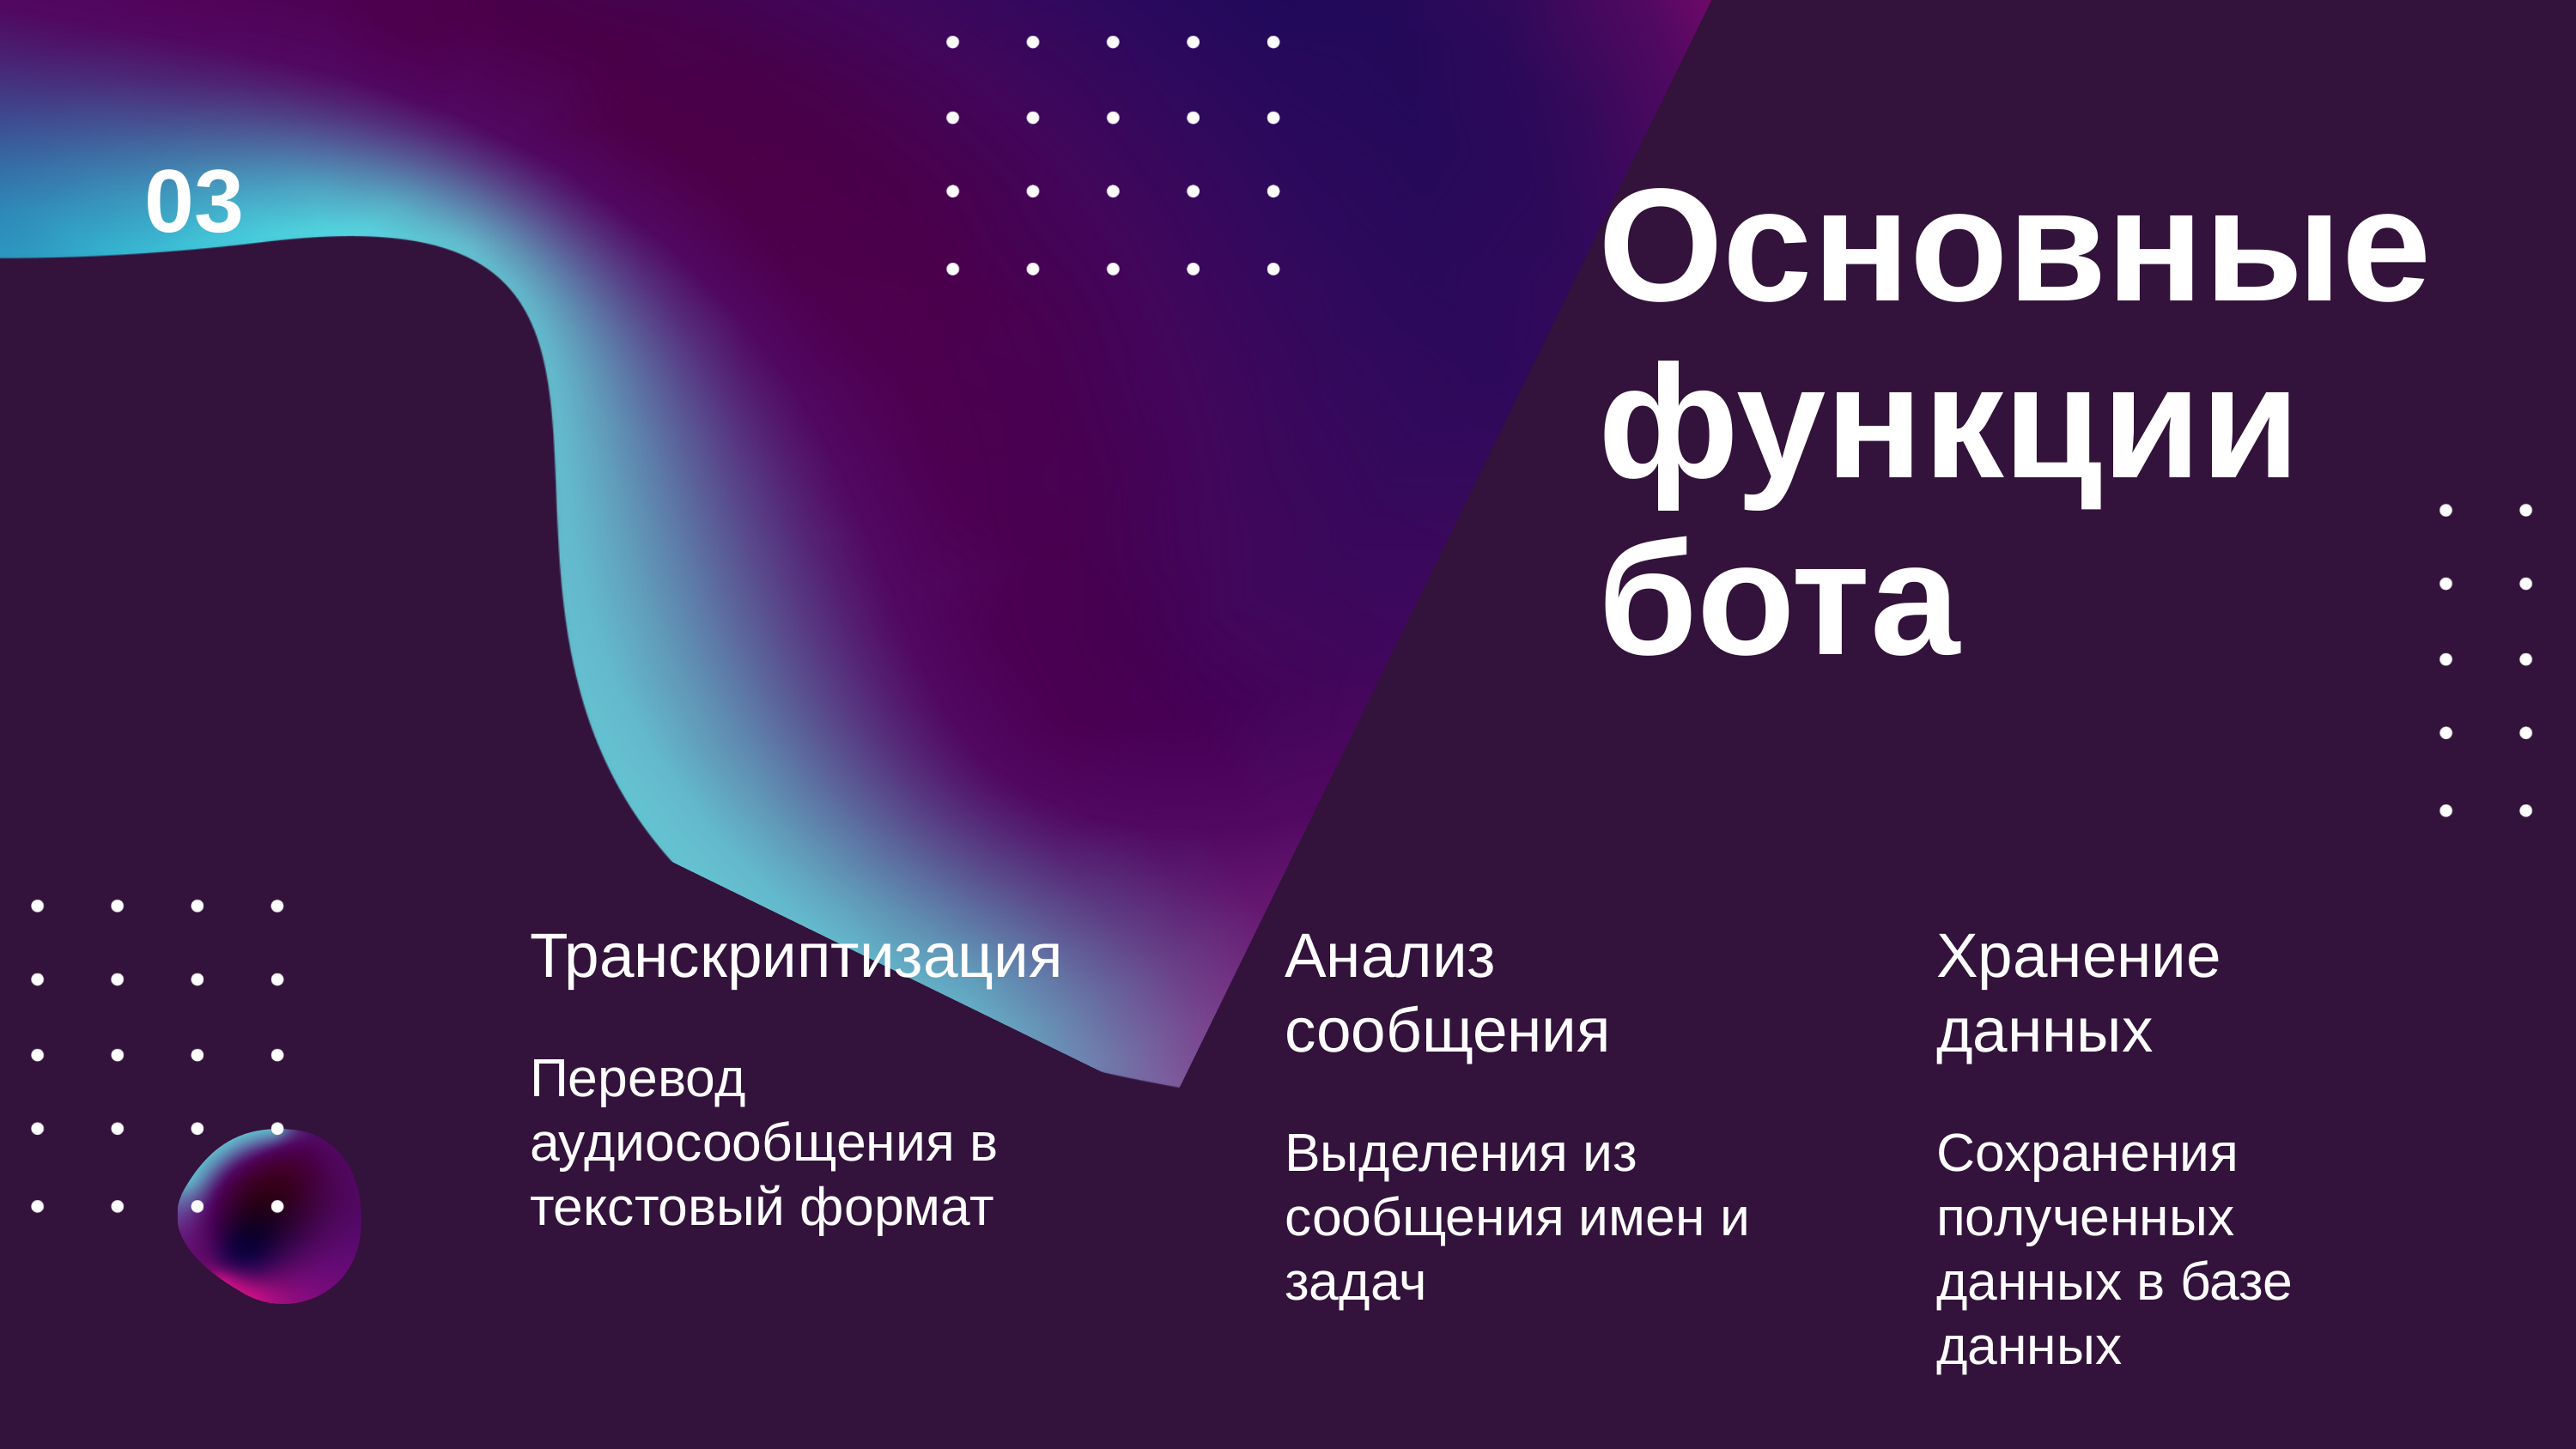

03
Основные функции бота

Транскриптизация
Перевод аудиосообщения в текстовый формат
Анализ сообщения
Выделения из сообщения имен и задач
Хранение данных
Сохранения полученных данных в базе данных